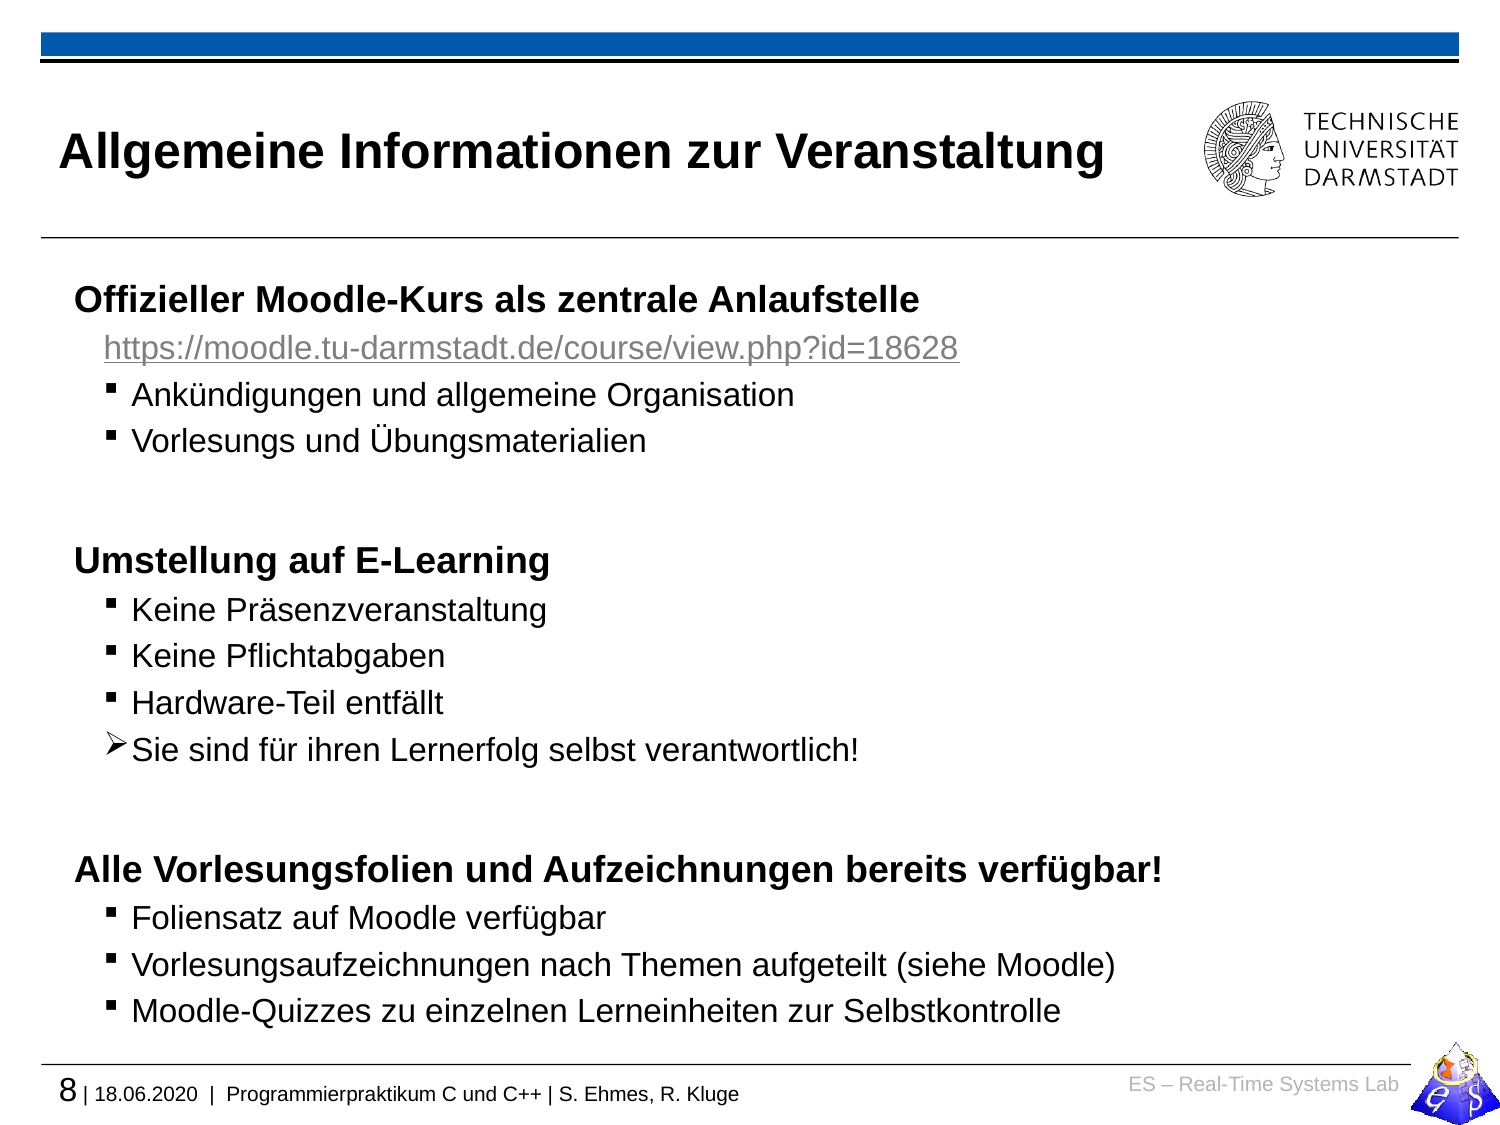

# Allgemeine Informationen zur Veranstaltung
Offizieller Moodle-Kurs als zentrale Anlaufstelle
https://moodle.tu-darmstadt.de/course/view.php?id=18628
Ankündigungen und allgemeine Organisation
Vorlesungs und Übungsmaterialien

Umstellung auf E-Learning
Keine Präsenzveranstaltung
Keine Pflichtabgaben
Hardware-Teil entfällt
Sie sind für ihren Lernerfolg selbst verantwortlich!

Alle Vorlesungsfolien und Aufzeichnungen bereits verfügbar!
Foliensatz auf Moodle verfügbar
Vorlesungsaufzeichnungen nach Themen aufgeteilt (siehe Moodle)
Moodle-Quizzes zu einzelnen Lerneinheiten zur Selbstkontrolle